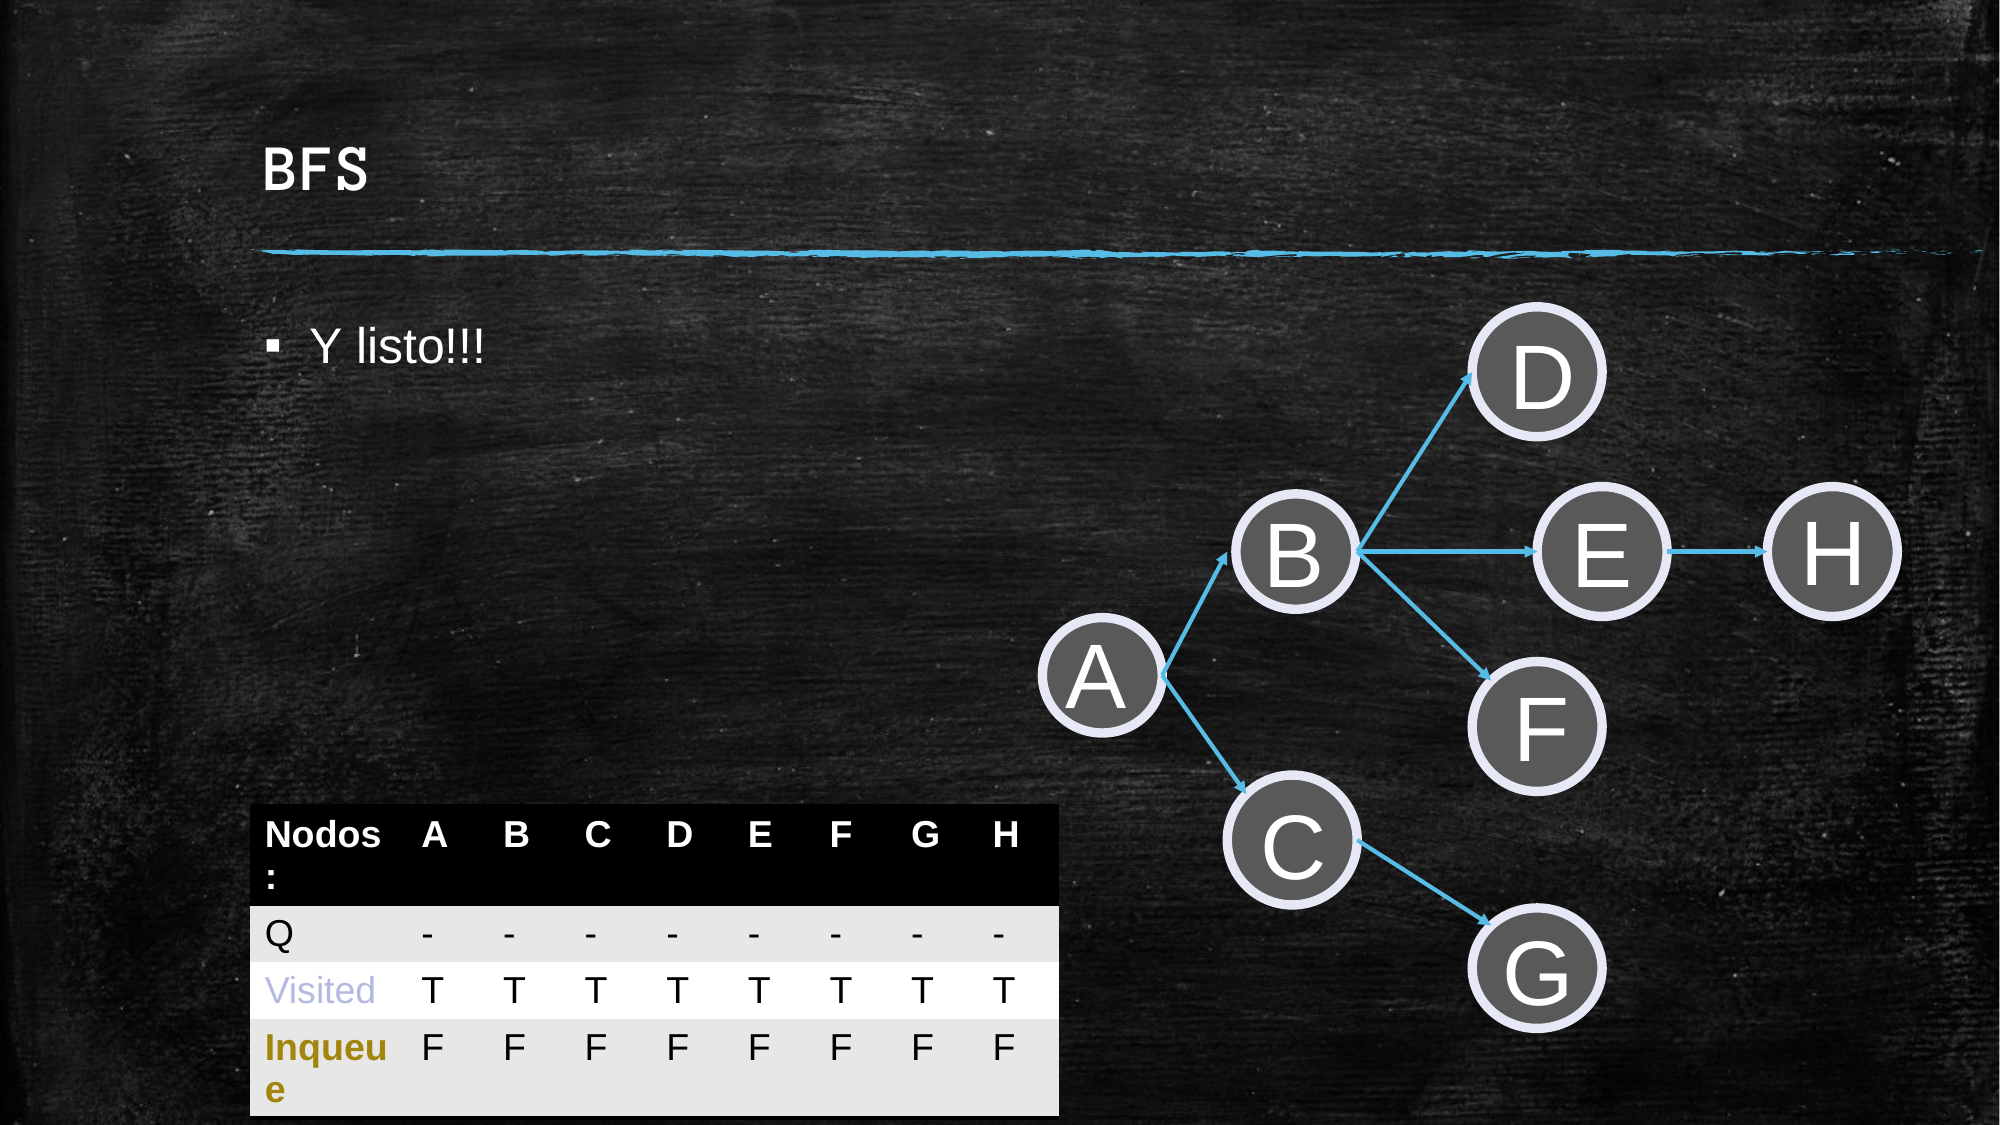

# BFS

Y listo!!!
D

H
E
B

A

F

C
| Nodos: | A | B | C | D | E | F | G | H |
| --- | --- | --- | --- | --- | --- | --- | --- | --- |
| Q | - | - | - | - | - | - | - | - |
| Visited | T | T | T | T | T | T | T | T |
| Inqueue | F | F | F | F | F | F | F | F |

G